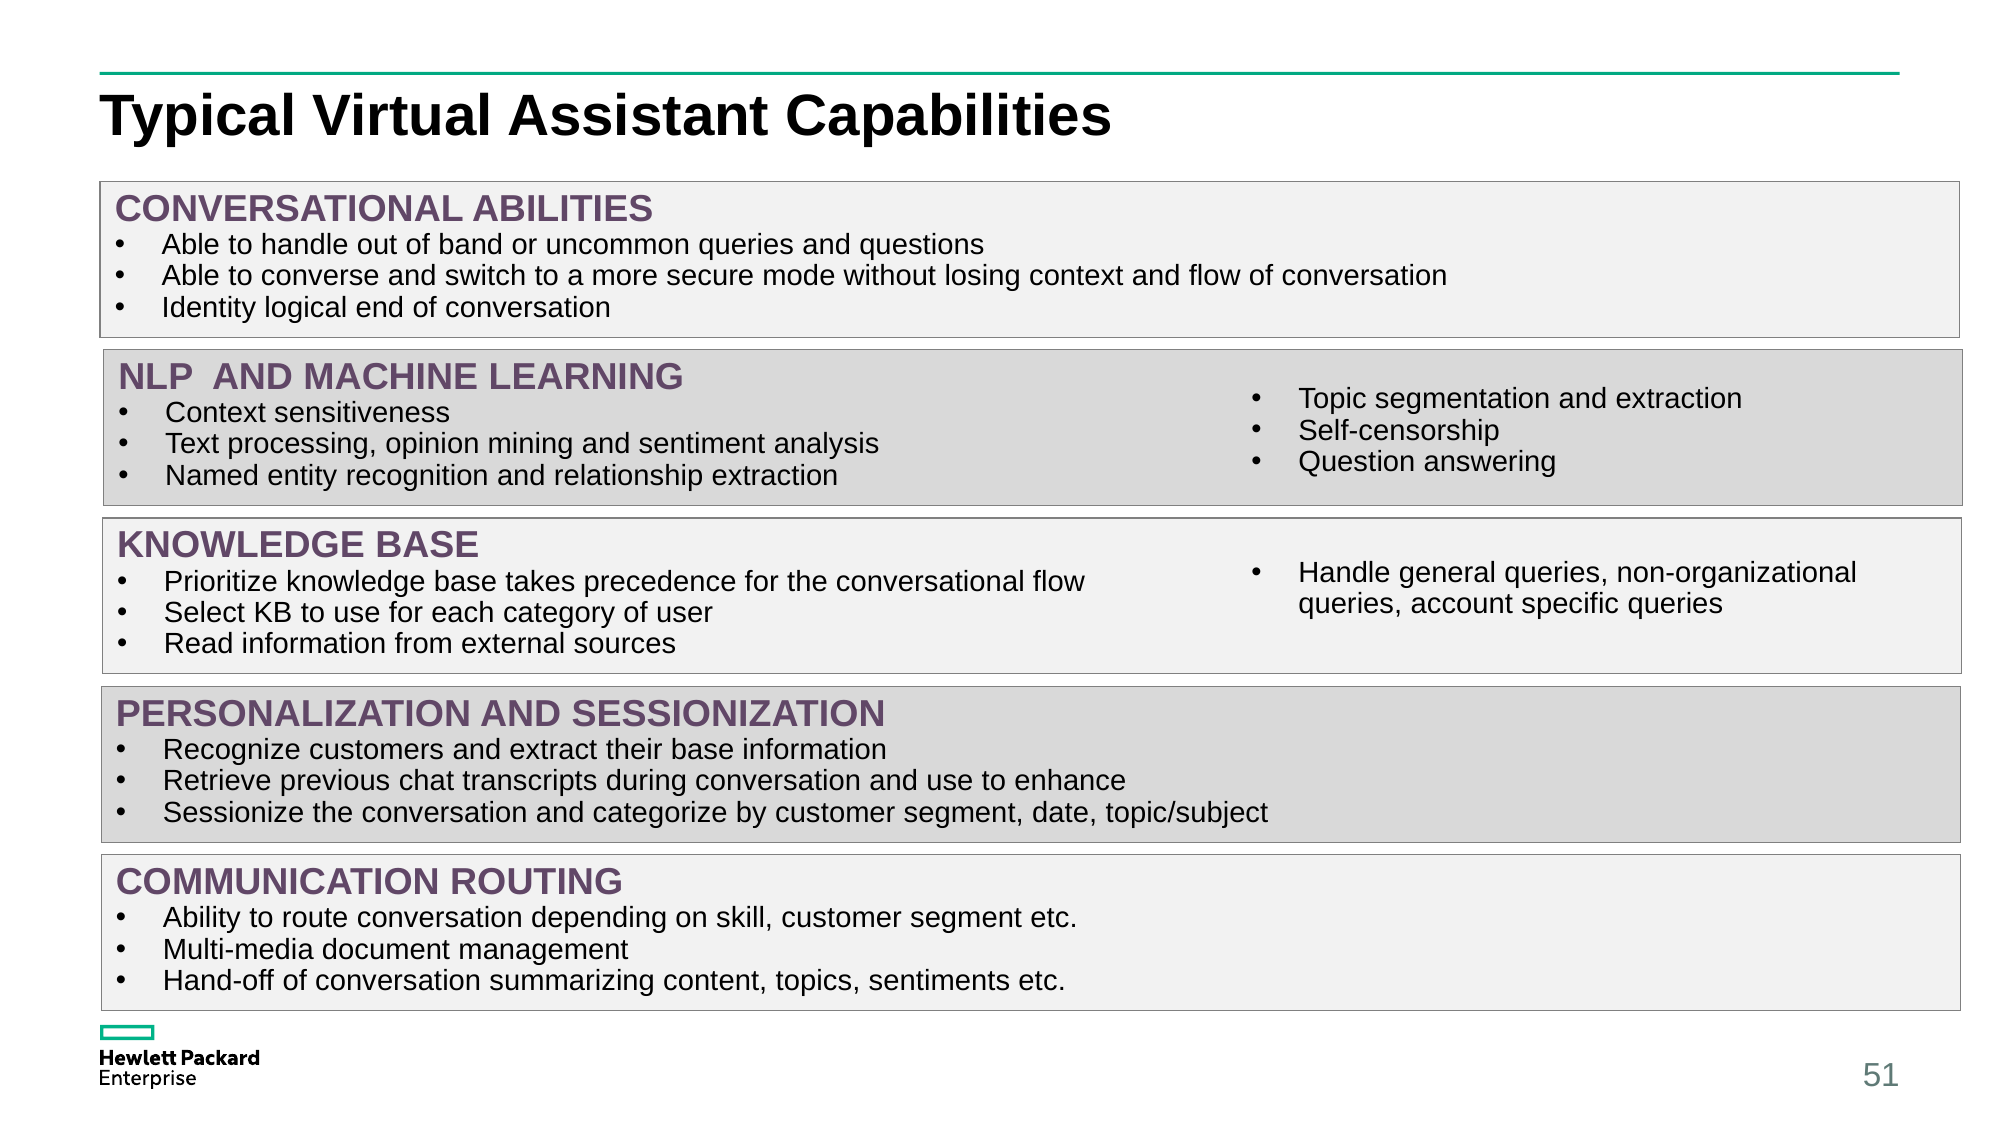

# Typical Virtual Assistant Capabilities
CONVERSATIONAL ABILITIES
Able to handle out of band or uncommon queries and questions
Able to converse and switch to a more secure mode without losing context and flow of conversation
Identity logical end of conversation
NLP  AND MACHINE LEARNING
Context sensitiveness
Text processing, opinion mining and sentiment analysis
Named entity recognition and relationship extraction

Topic segmentation and extraction
Self-censorship
Question answering
KNOWLEDGE BASE
Prioritize knowledge base takes precedence for the conversational flow
Select KB to use for each category of user
Read information from external sources

Handle general queries, non-organizational queries, account specific queries
PERSONALIZATION AND SESSIONIZATION
Recognize customers and extract their base information
Retrieve previous chat transcripts during conversation and use to enhance
Sessionize the conversation and categorize by customer segment, date, topic/subject
COMMUNICATION ROUTING
Ability to route conversation depending on skill, customer segment etc.
Multi-media document management
Hand-off of conversation summarizing content, topics, sentiments etc.

51